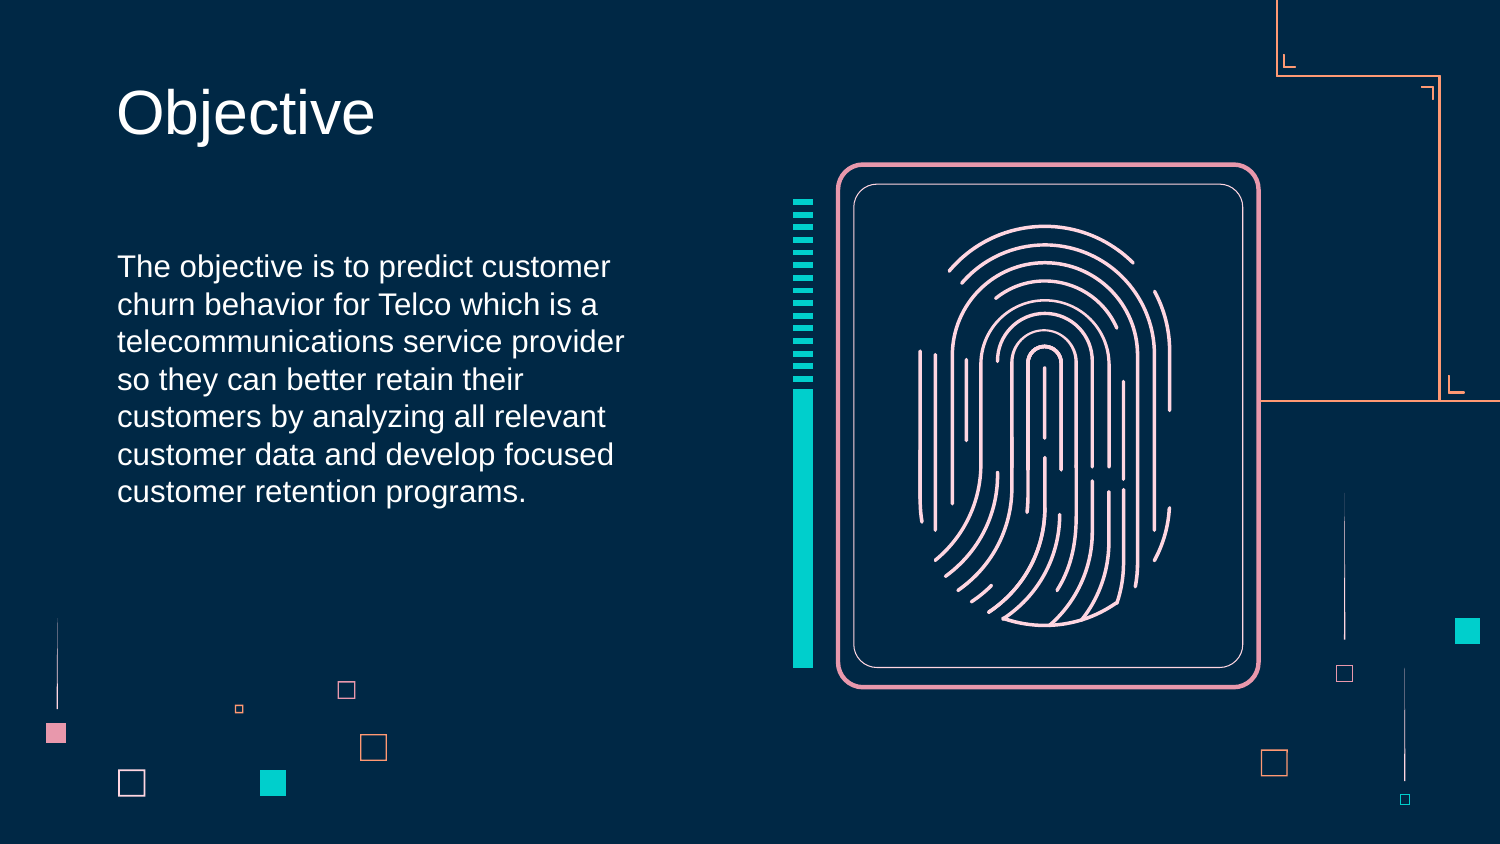

# Objective

The objective is to predict customer churn behavior for Telco which is a telecommunications service provider so they can better retain their customers by analyzing all relevant customer data and develop focused customer retention programs.